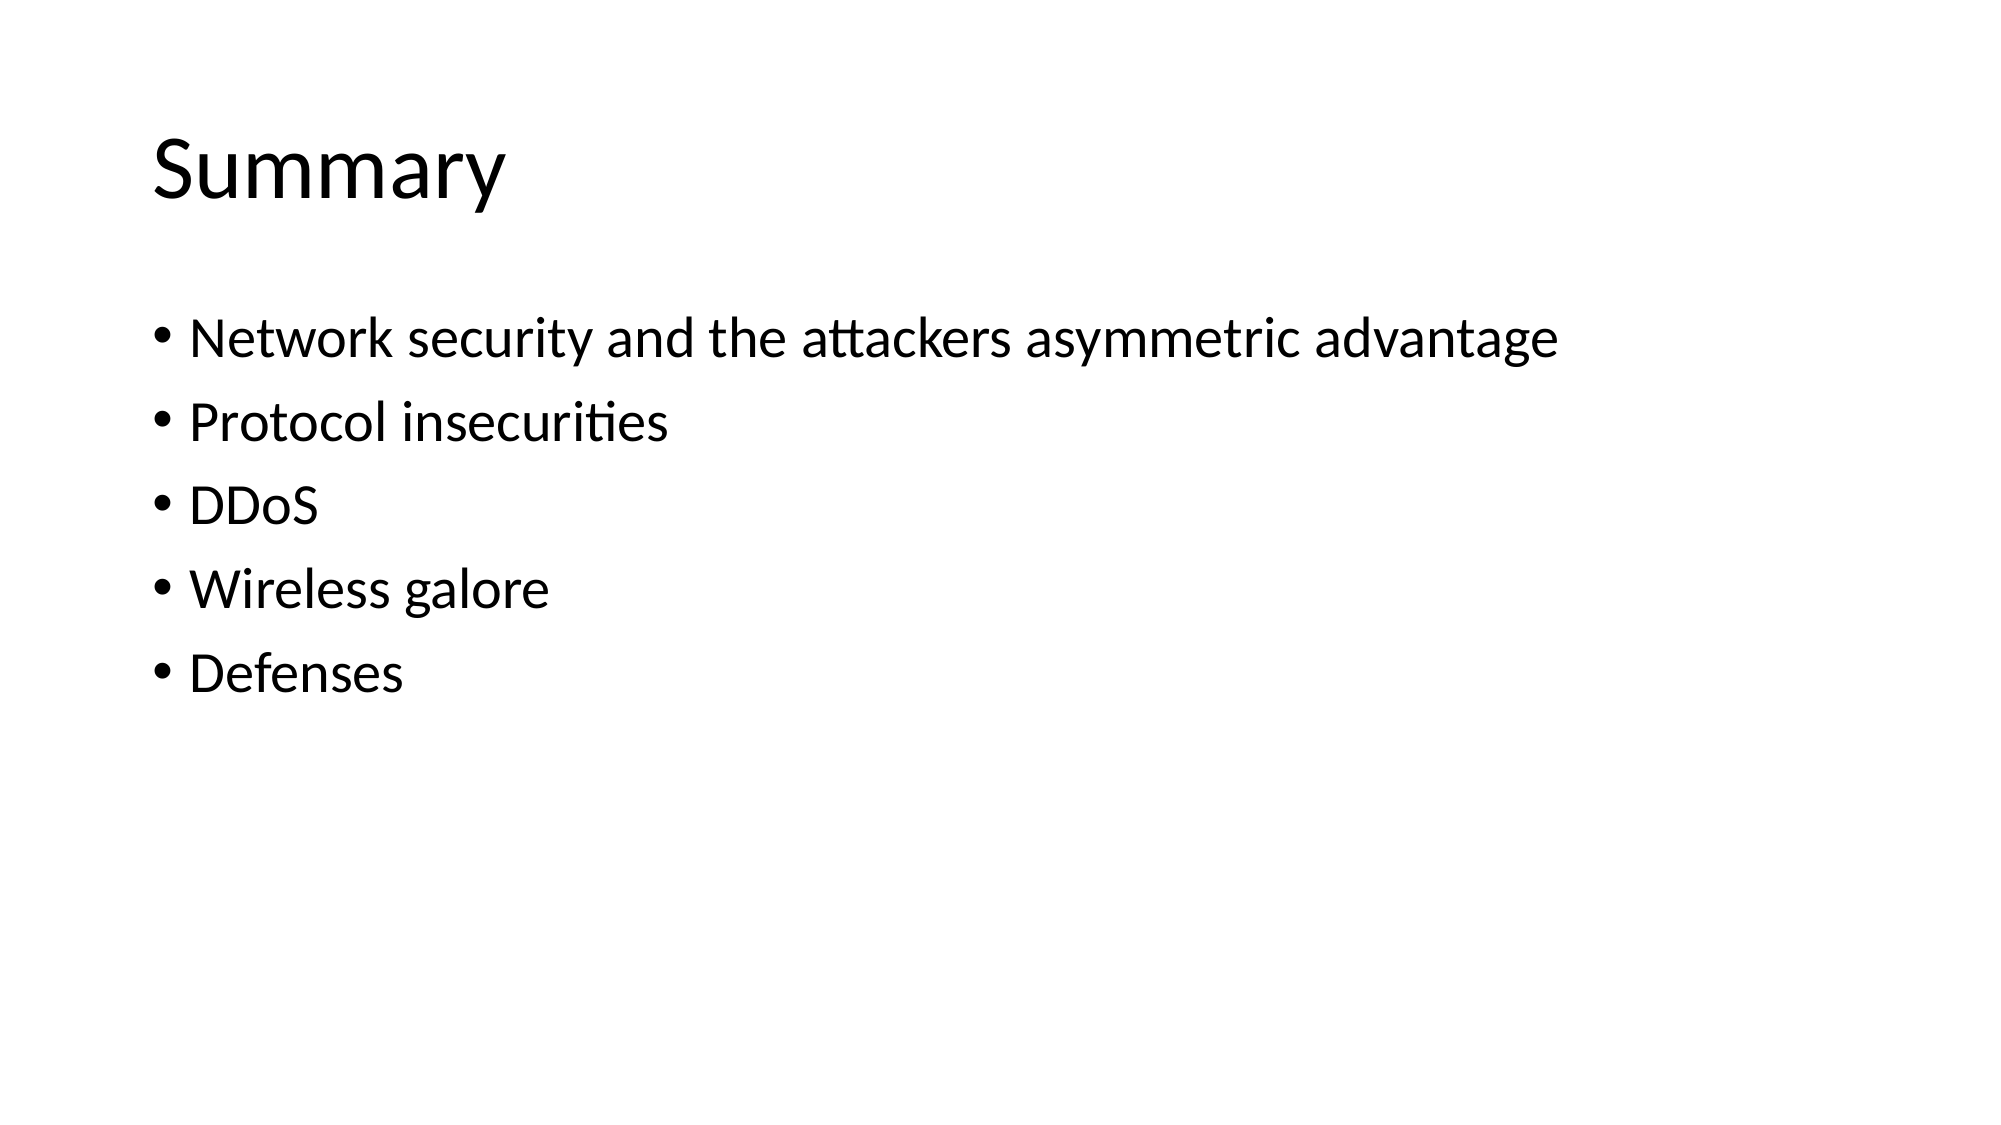

# Summary
Network security and the attackers asymmetric advantage
Protocol insecurities
DDoS
Wireless galore
Defenses